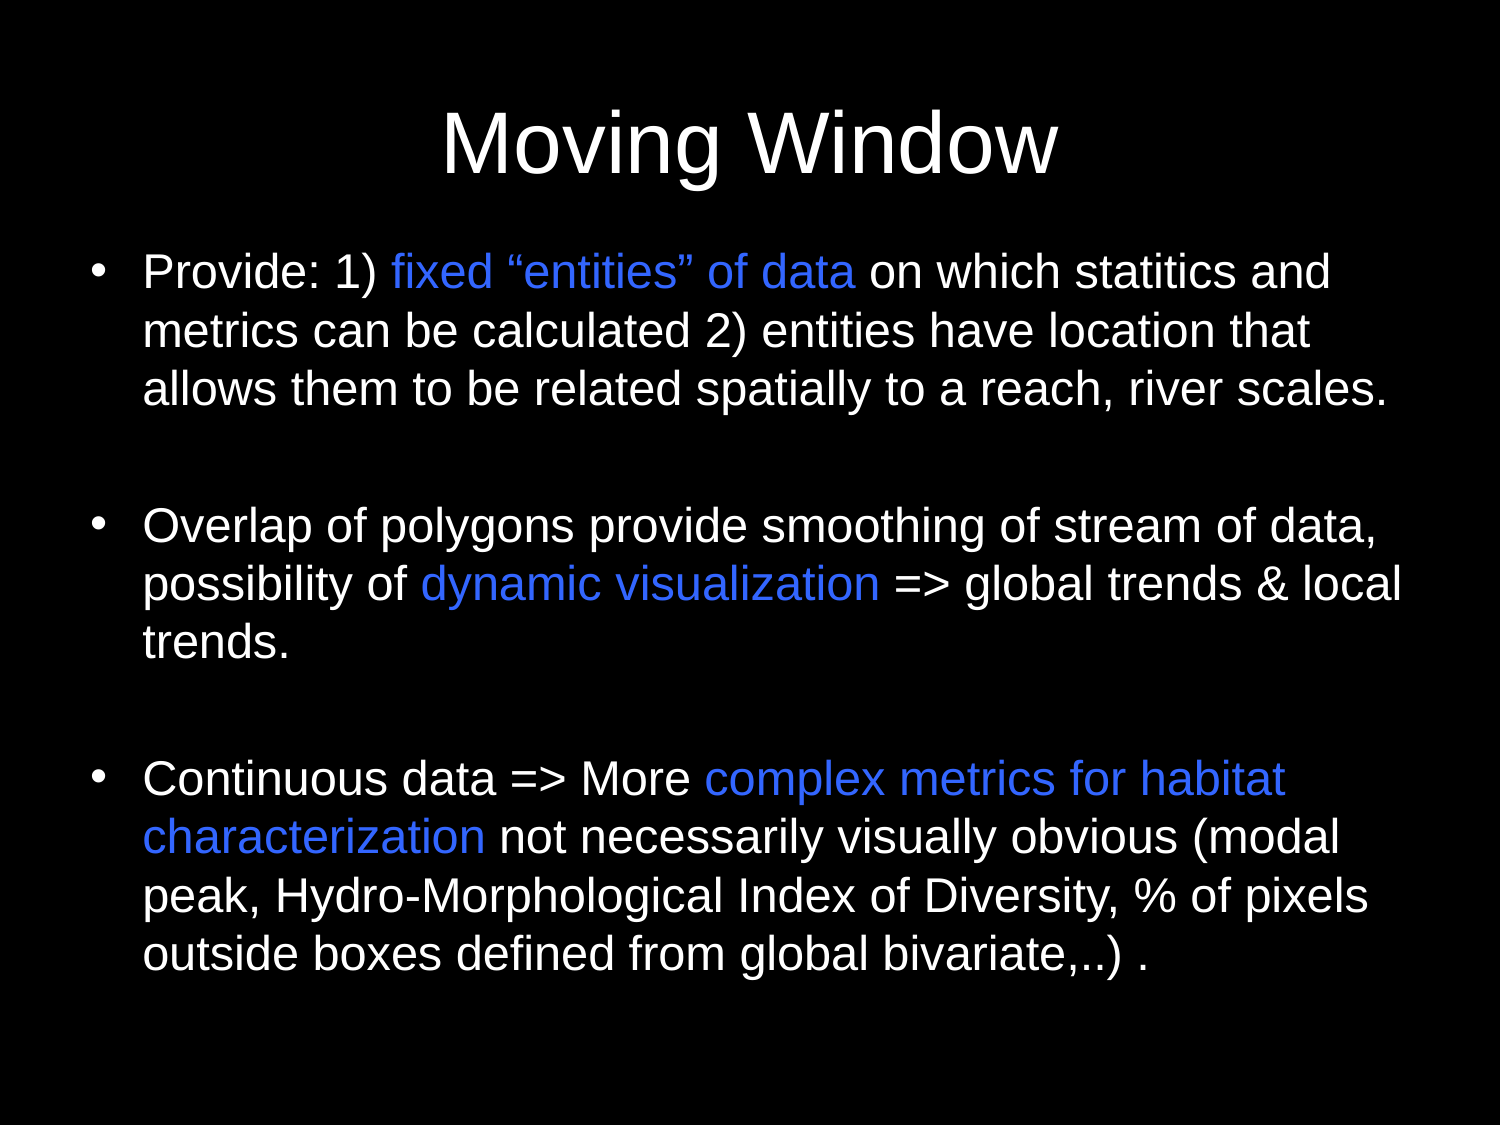

# Moving Window
Provide: 1) fixed “entities” of data on which statitics and metrics can be calculated 2) entities have location that allows them to be related spatially to a reach, river scales.

Overlap of polygons provide smoothing of stream of data, possibility of dynamic visualization => global trends & local trends.

Continuous data => More complex metrics for habitat characterization not necessarily visually obvious (modal peak, Hydro-Morphological Index of Diversity, % of pixels outside boxes defined from global bivariate,..) .